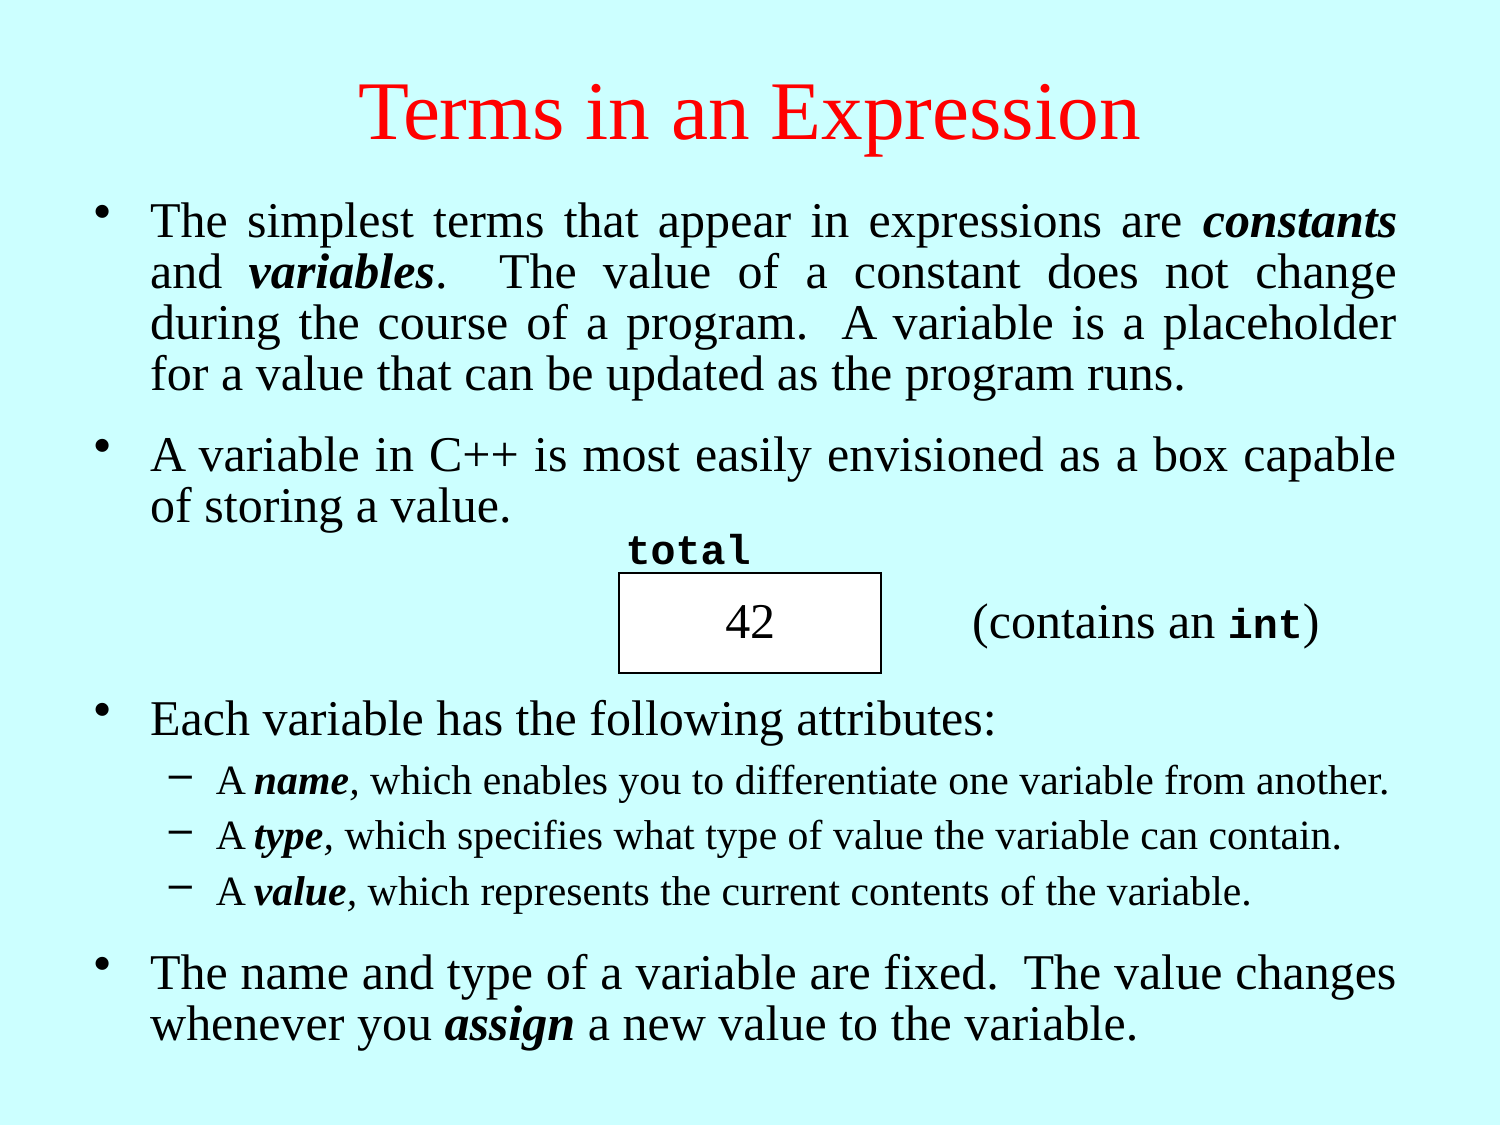

# Terms in an Expression
The simplest terms that appear in expressions are constants and variables.  The value of a constant does not change during the course of a program.  A variable is a placeholder for a value that can be updated as the program runs.

A variable in C++ is most easily envisioned as a box capable of storing a value.
The format of a constant depends on its type:
Integral constants consist of a string of digits, optionally preceded by a minus sign, as in 0, 42, -1, or 1000000.
Floating-point constants include a decimal point, as in 3.14159265 or 10.0.  Floating-point constants can also be expressed in scientific notation by adding the letter E and an exponent after the digits of the number, so that 5.646E-8 represents the number 5.646 x 10-8.
The two constants of type boolean are true and false.
Character and string constants are discussed in detail in Chapter 8.  For the moment, all you need to know is that a string constant consists of a sequence of characters enclosed in double quotation marks, such as "hello, world".
total

(contains an int)
42
Each variable has the following attributes:
A name, which enables you to differentiate one variable from another.
A type, which specifies what type of value the variable can contain.
A value, which represents the current contents of the variable.
The name and type of a variable are fixed.  The value changes whenever you assign a new value to the variable.